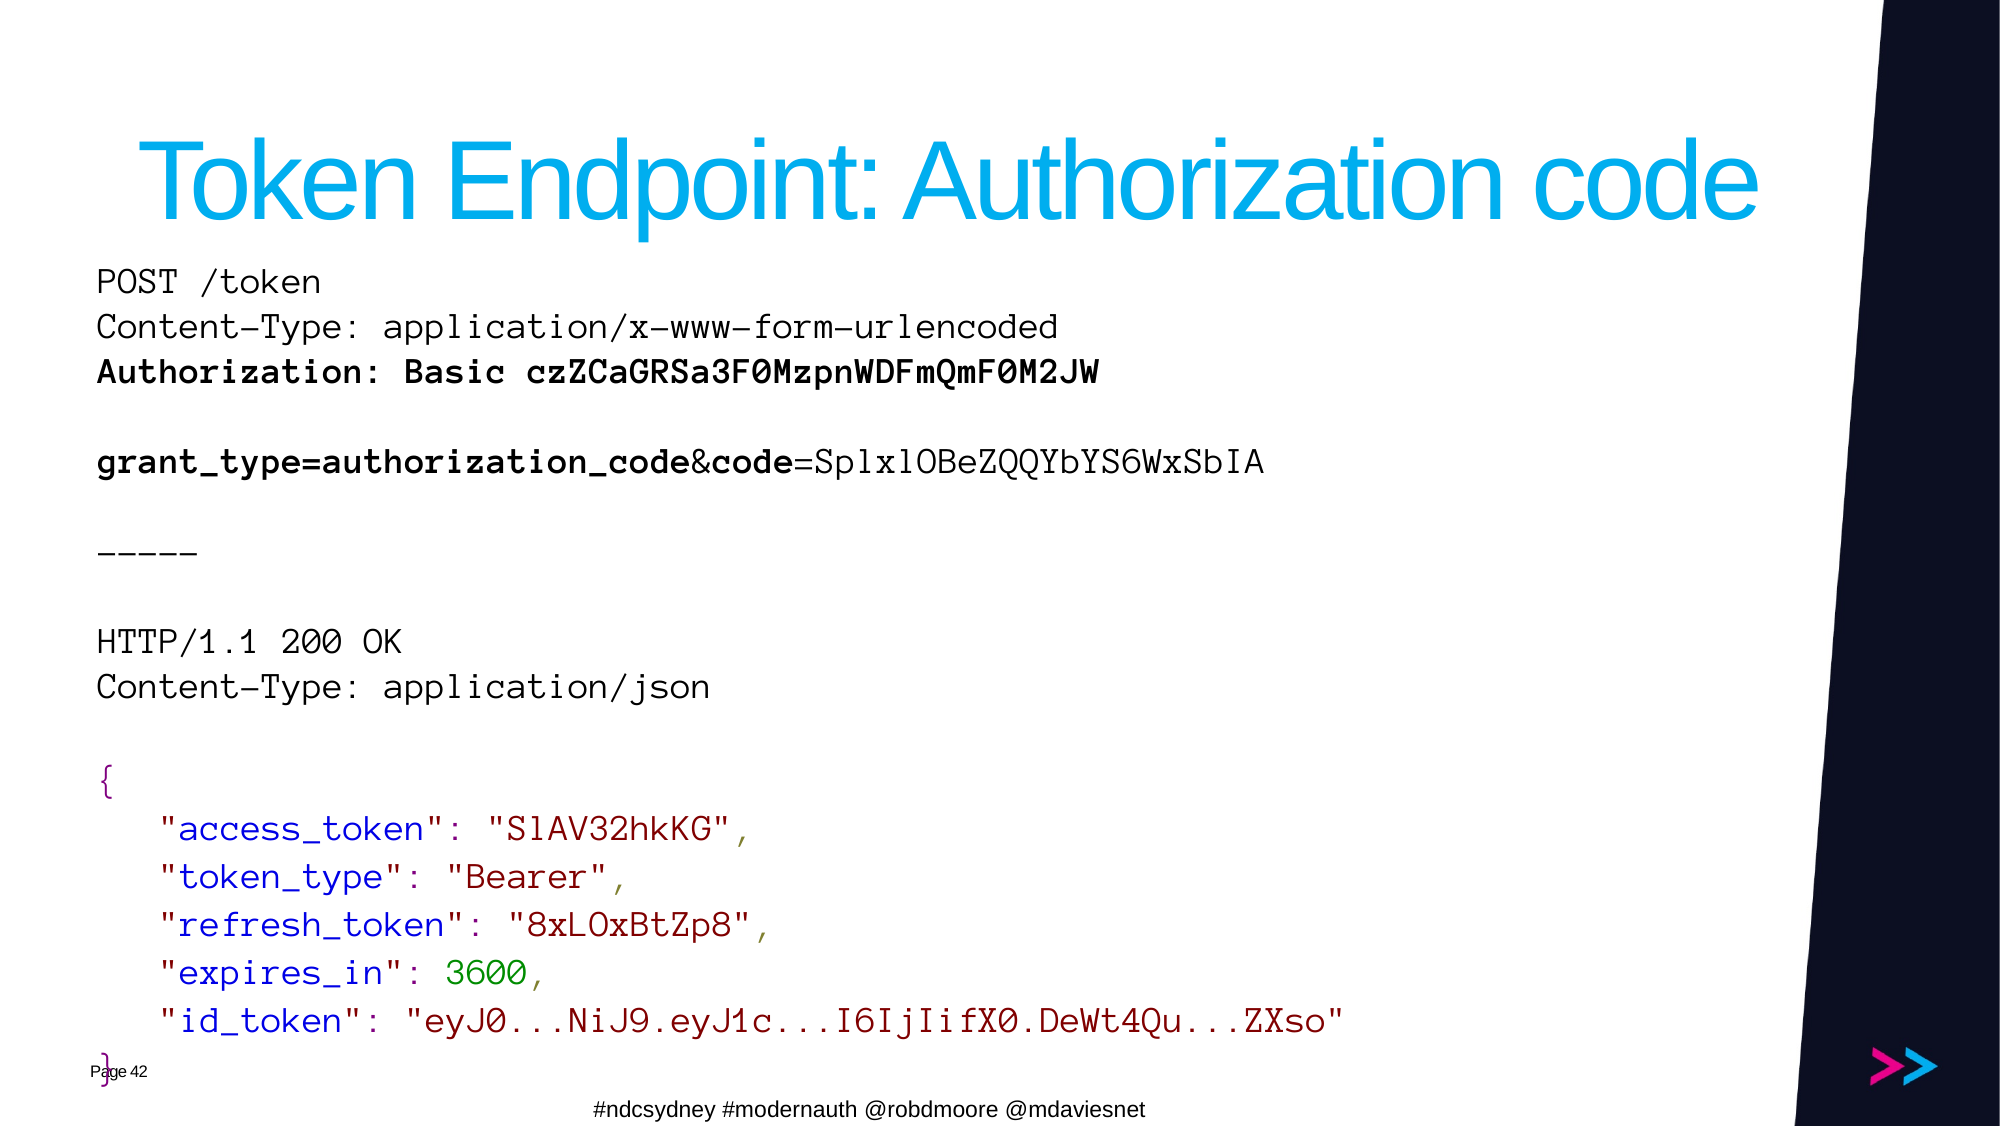

# Token Endpoint: Authorization code
POST /token
Content-Type: application/x-www-form-urlencoded
Authorization: Basic czZCaGRSa3F0MzpnWDFmQmF0M2JW

grant_type=authorization_code&code=SplxlOBeZQQYbYS6WxSbIA

-----

HTTP/1.1 200 OK
Content-Type: application/json

{
   "access_token": "SlAV32hkKG",
   "token_type": "Bearer",
   "refresh_token": "8xLOxBtZp8",
   "expires_in": 3600,
   "id_token": "eyJ0...NiJ9.eyJ1c...I6IjIifX0.DeWt4Qu...ZXso"
}

42